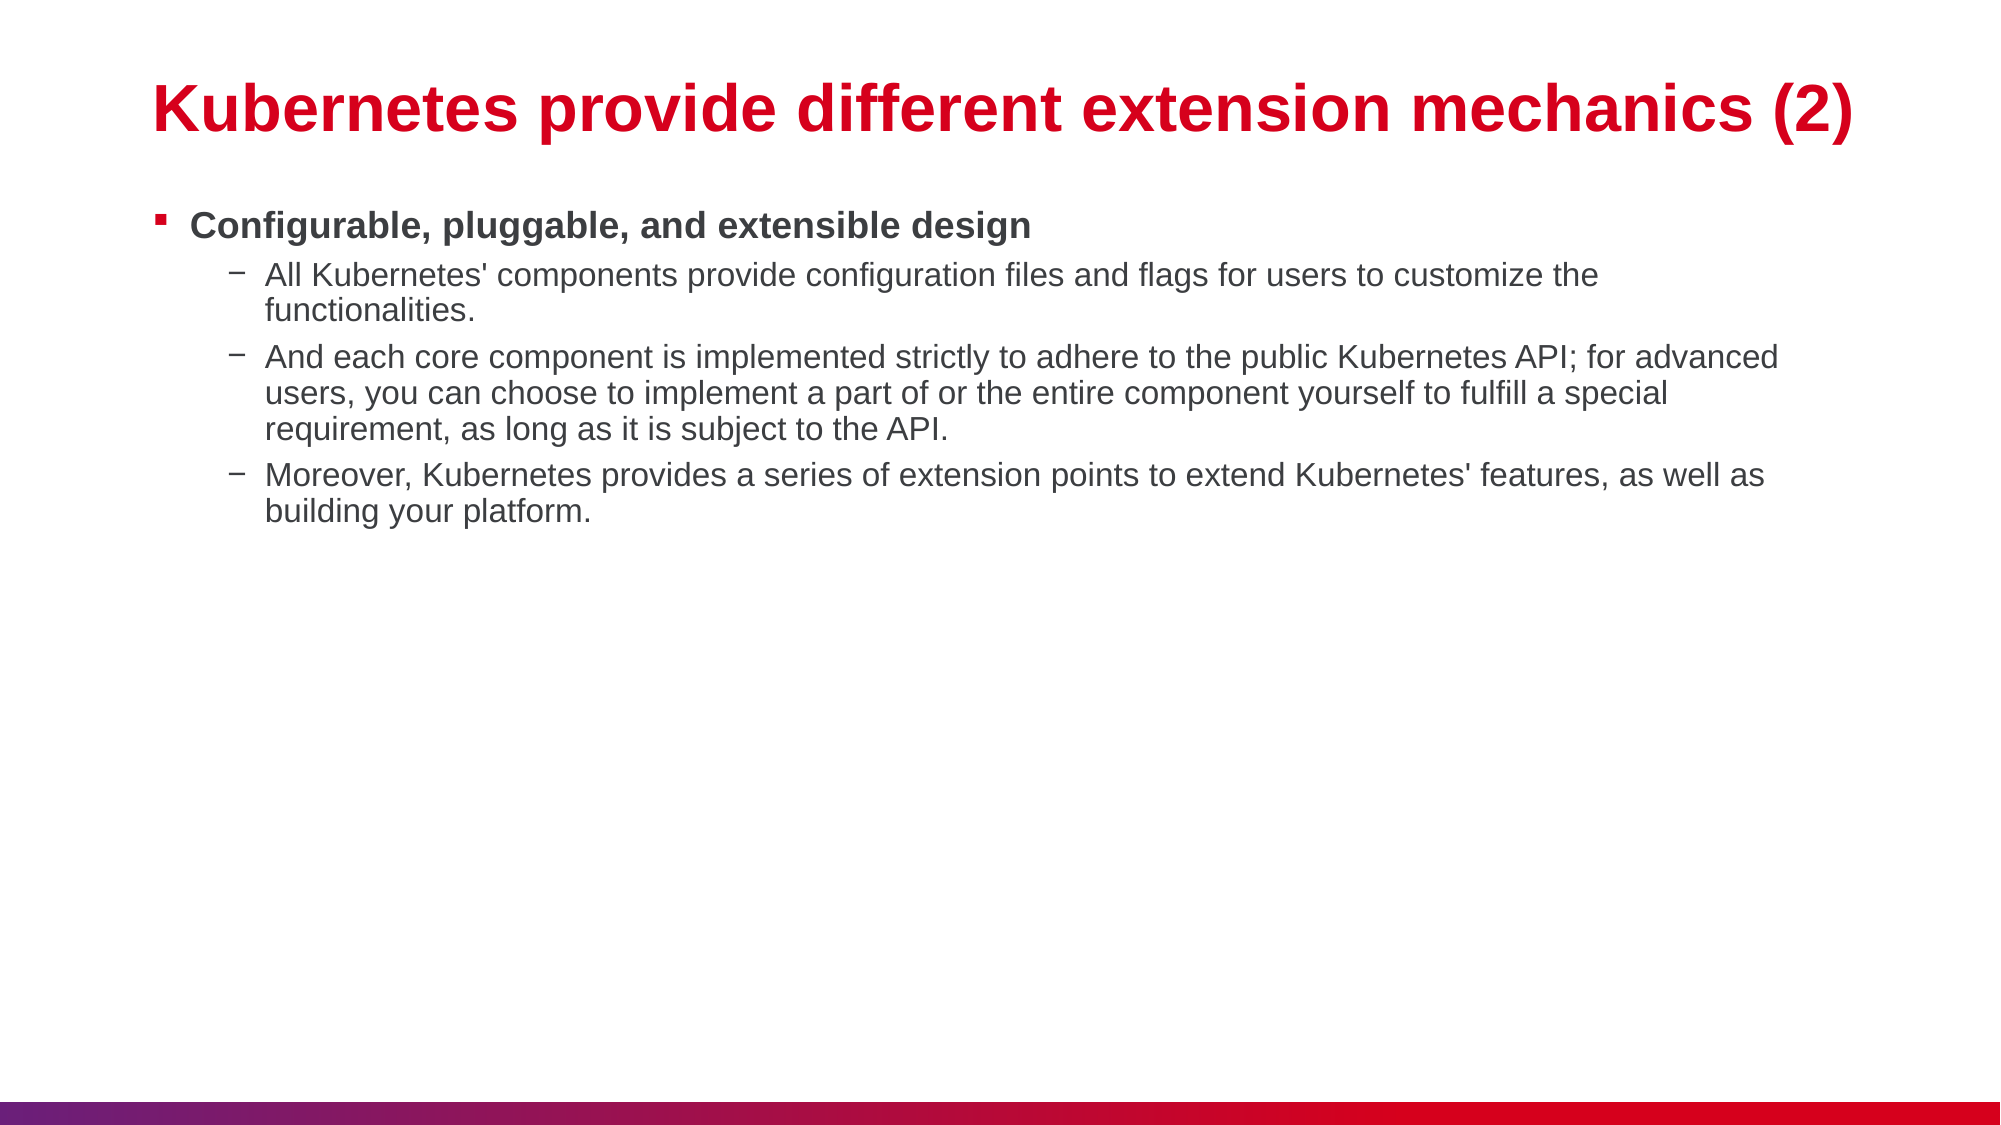

# Kubernetes provide different extension mechanics (2)
Configurable, pluggable, and extensible design
All Kubernetes' components provide configuration files and flags for users to customize the functionalities.
And each core component is implemented strictly to adhere to the public Kubernetes API; for advanced users, you can choose to implement a part of or the entire component yourself to fulfill a special requirement, as long as it is subject to the API.
Moreover, Kubernetes provides a series of extension points to extend Kubernetes' features, as well as building your platform.